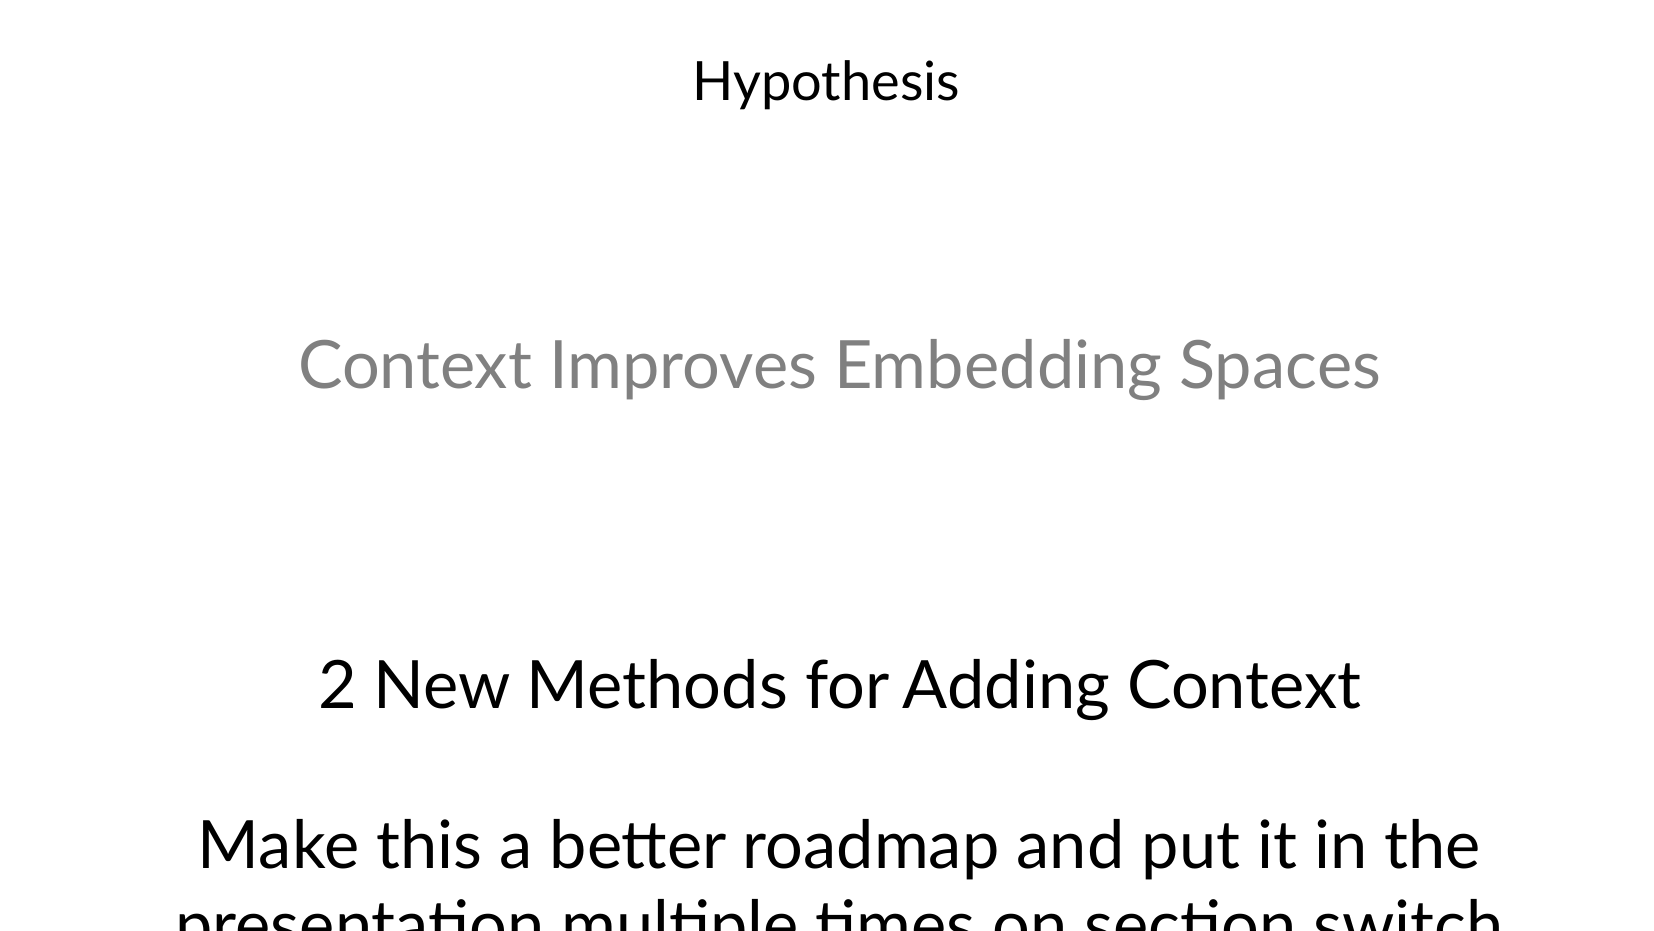

Hypothesis

Context Improves Embedding Spaces

2 New Methods for Adding Context

Make this a better roadmap and put it in the presentation multiple times on section switch

Add a slide with the stims for each context